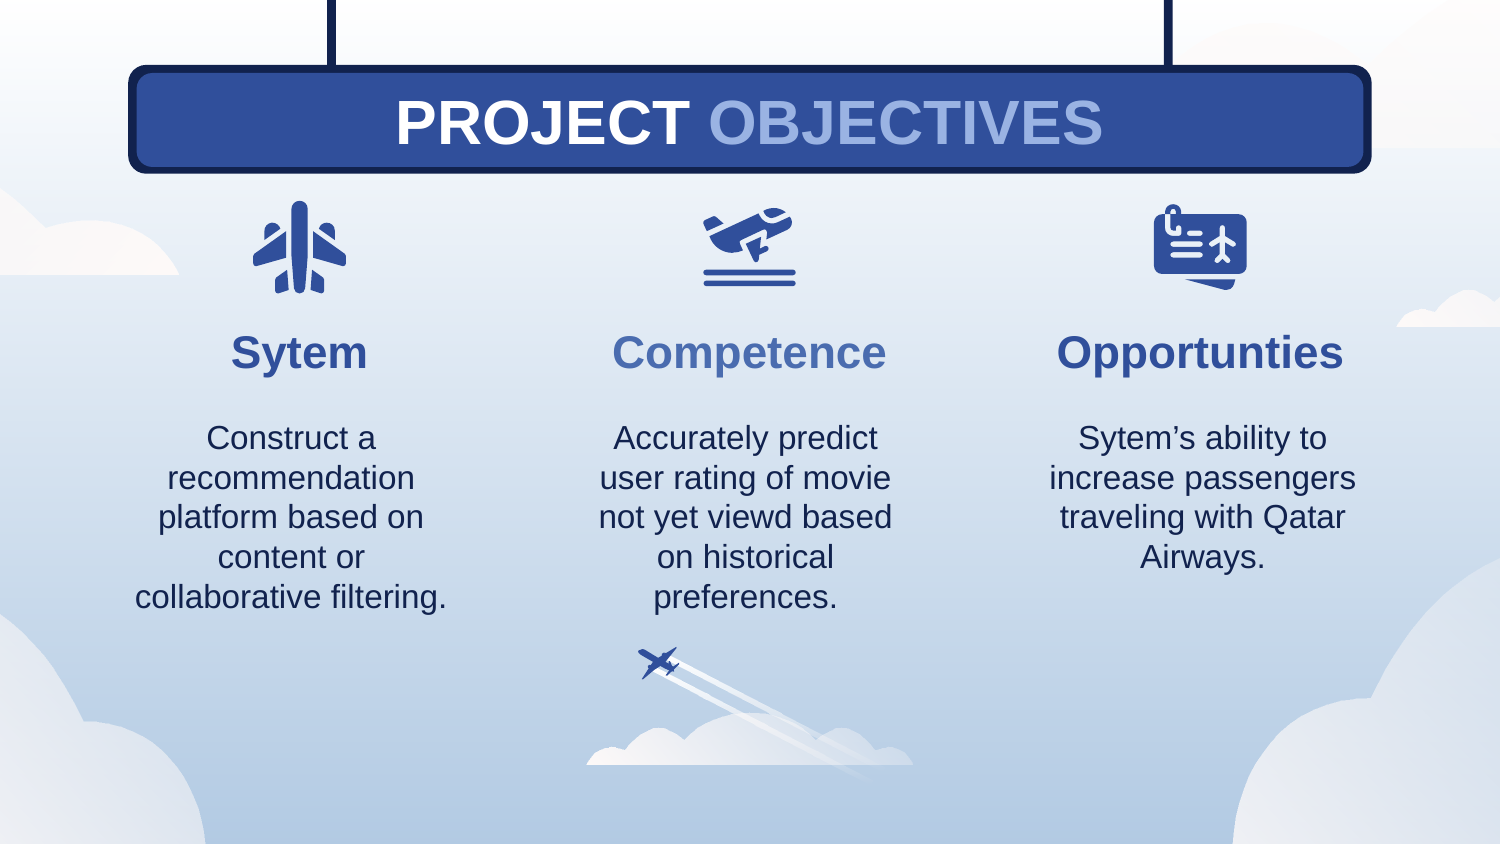

PROJECT OBJECTIVES

# Sytem
Competence
Opportunties
Construct a recommendation platform based on content or collaborative filtering.
Accurately predict user rating of movie not yet viewd based on historical preferences.
Sytem’s ability to increase passengers traveling with Qatar Airways.